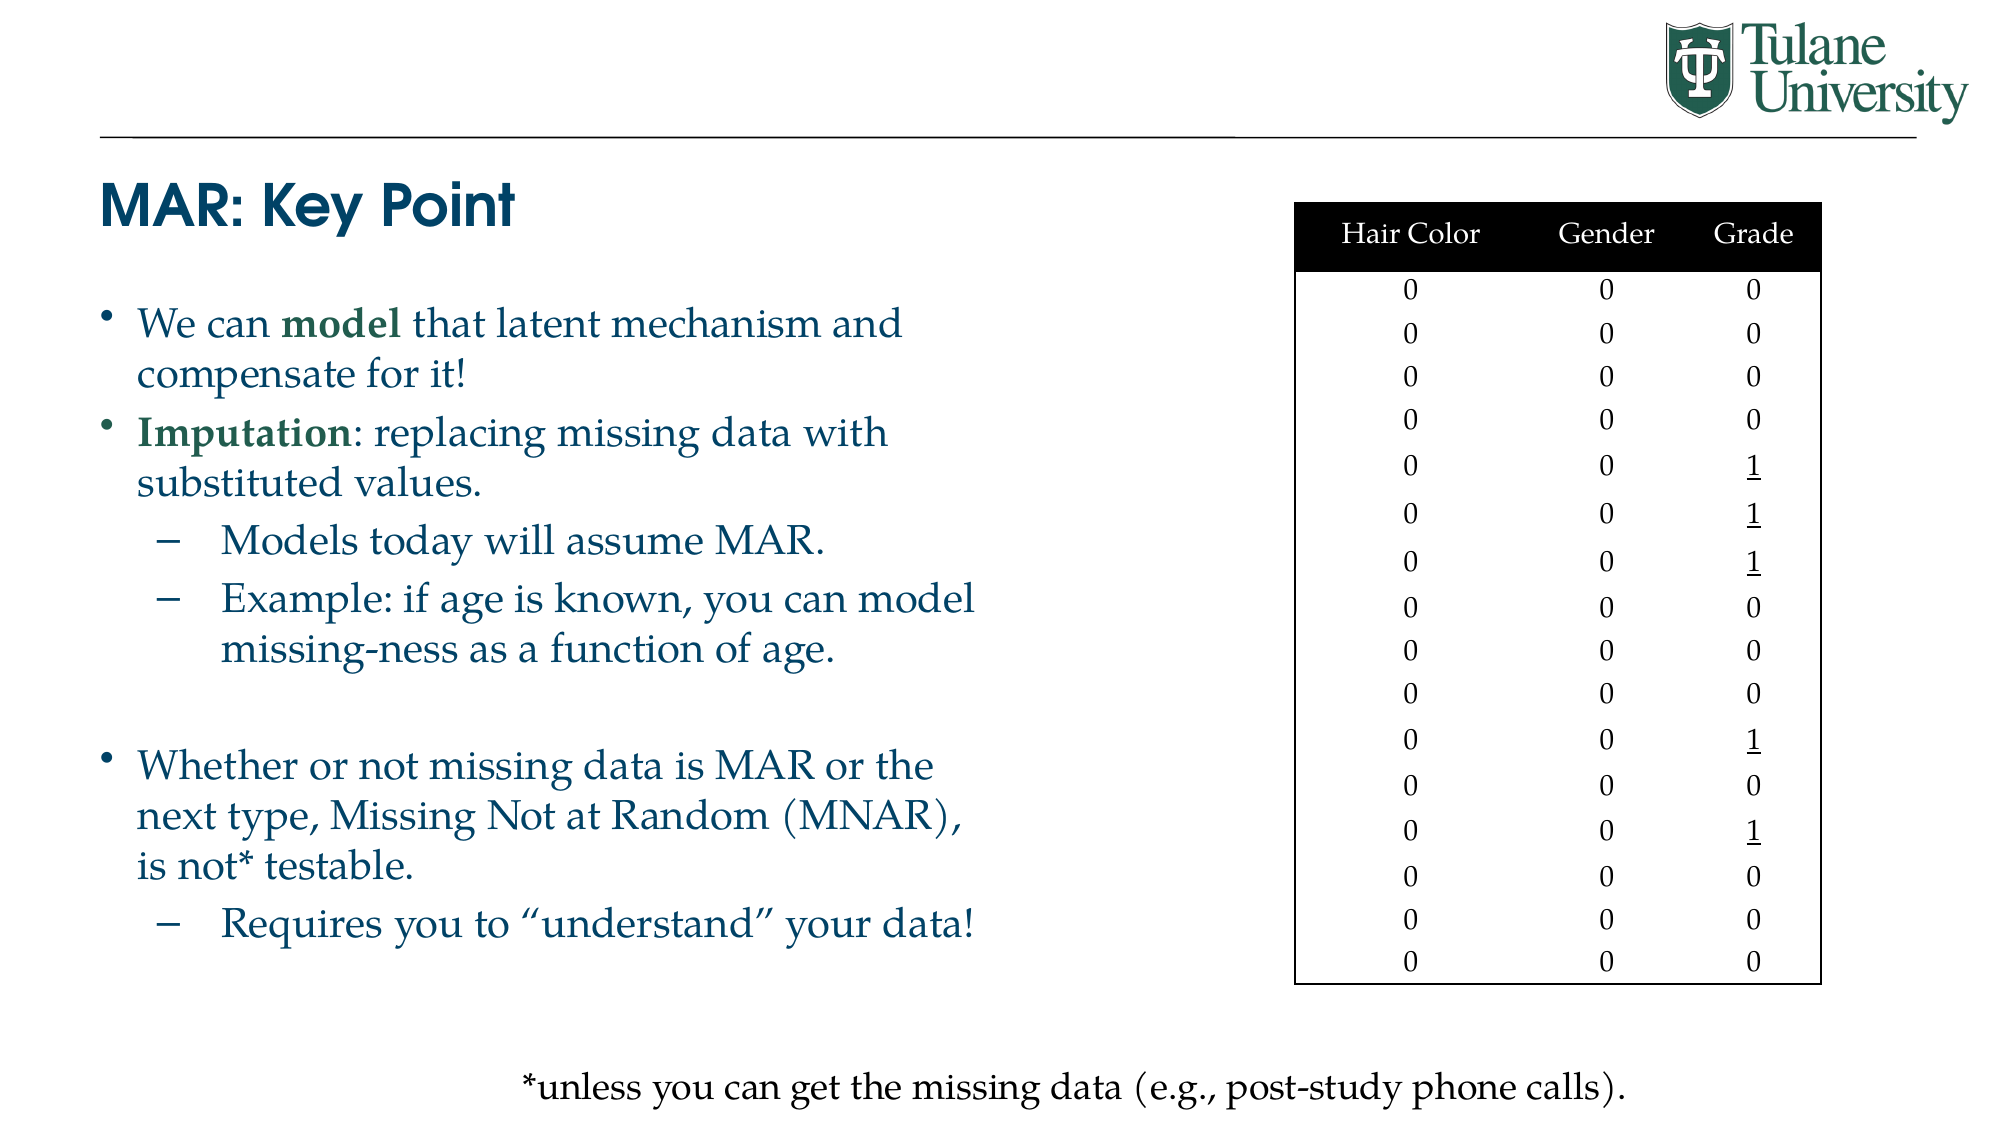

# MAR: Key Point
| Hair Color | Gender | Grade |
| --- | --- | --- |
| 0 | 0 | 0 |
| 0 | 0 | 0 |
| 0 | 0 | 0 |
| 0 | 0 | 0 |
| 0 | 0 | 1 |
| 0 | 0 | 1 |
| 0 | 0 | 1 |
| 0 | 0 | 0 |
| 0 | 0 | 0 |
| 0 | 0 | 0 |
| 0 | 0 | 1 |
| 0 | 0 | 0 |
| 0 | 0 | 1 |
| 0 | 0 | 0 |
| 0 | 0 | 0 |
| 0 | 0 | 0 |
We can model that latent mechanism and compensate for it!
Imputation: replacing missing data with substituted values.
Models today will assume MAR.
Example: if age is known, you can model missing-ness as a function of age.

Whether or not missing data is MAR or the next type, Missing Not at Random (MNAR), is not* testable.
Requires you to “understand” your data!
*unless you can get the missing data (e.g., post-study phone calls).